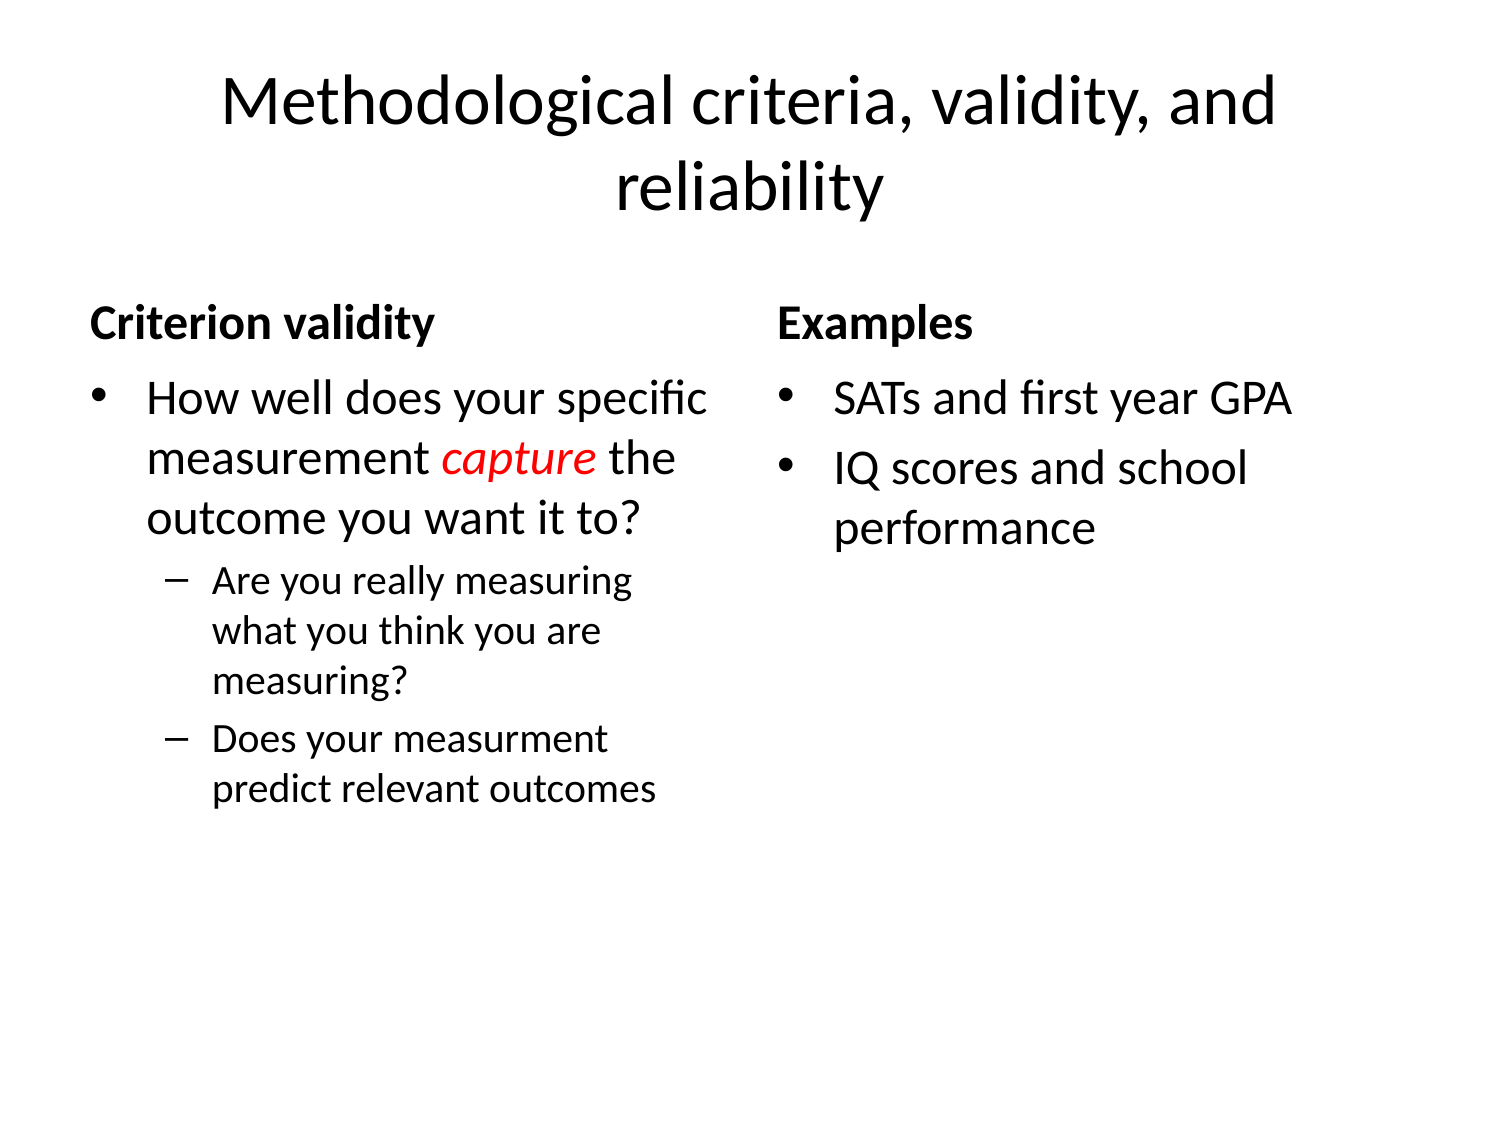

# Methodological criteria, validity, and reliability
Criterion validity
Examples
How well does your specific measurement capture the outcome you want it to?
Are you really measuring what you think you are measuring?
Does your measurment predict relevant outcomes
SATs and first year GPA
IQ scores and school performance